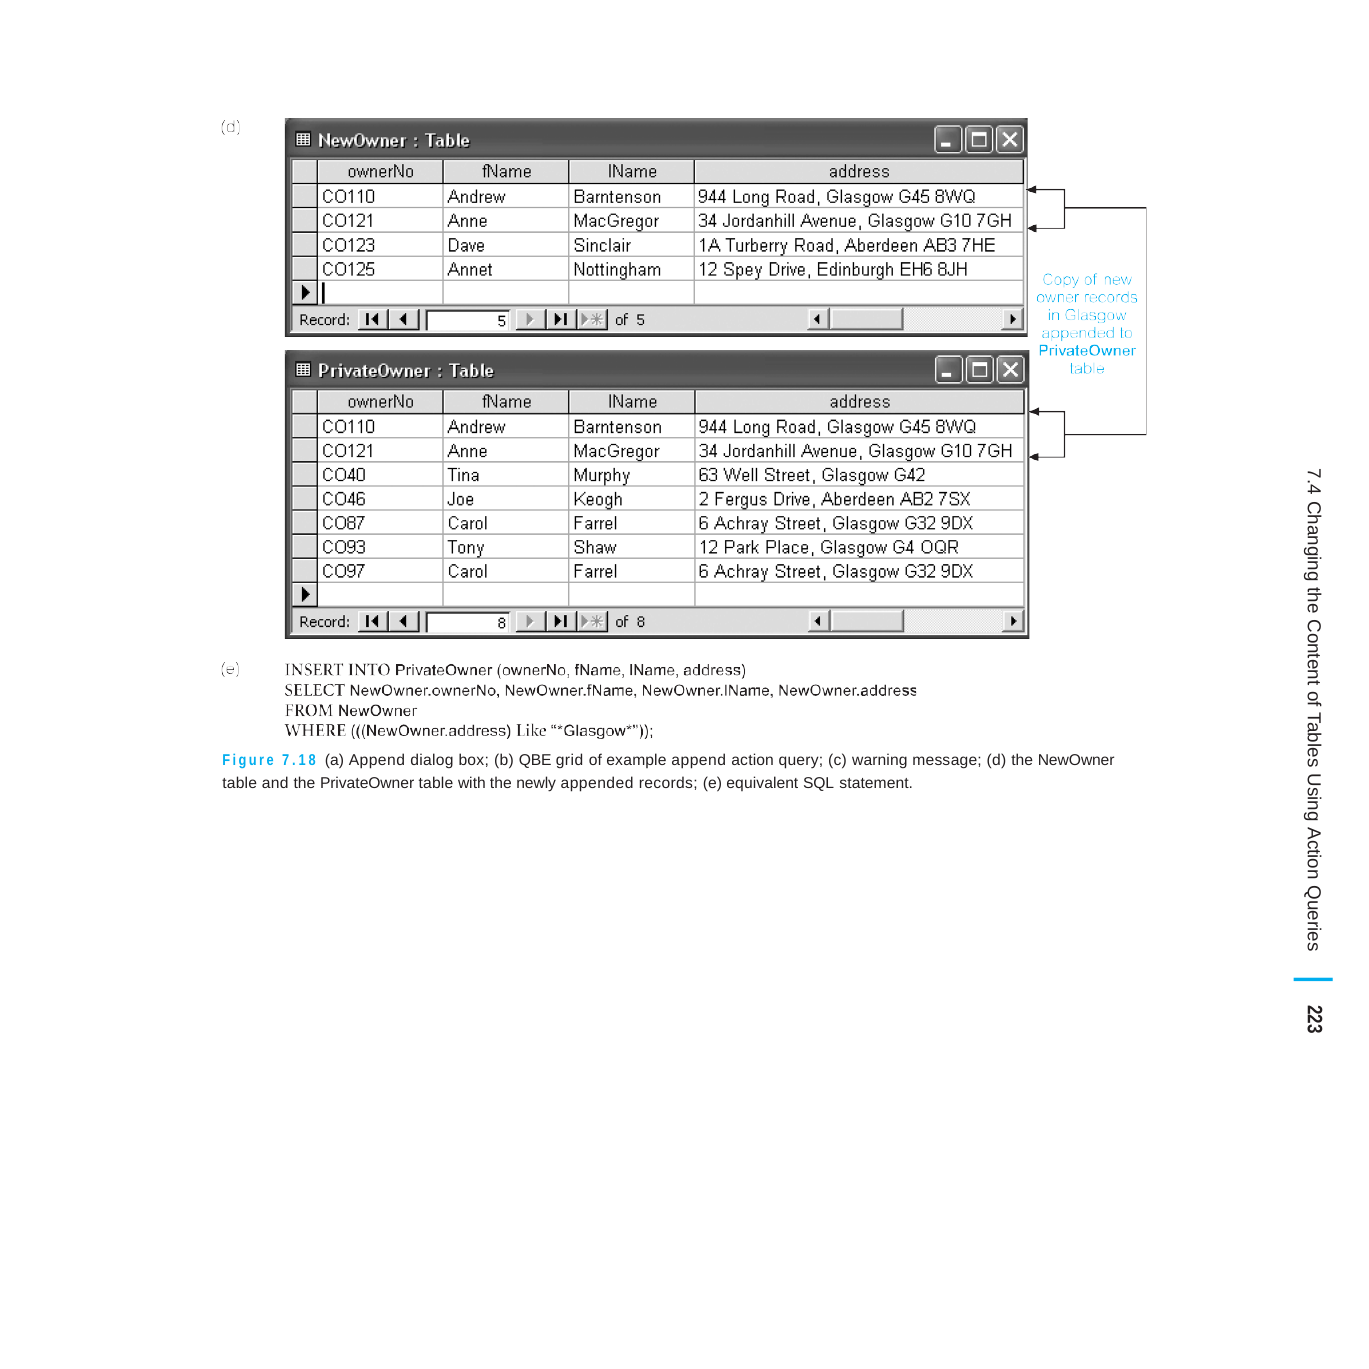

7.4 Changing the Content of Tables Using Action Queries	223

Figure 7.18 (a) Append dialog box; (b) QBE grid of example append action query; (c) warning message; (d) the NewOwner  table and the PrivateOwner table with the newly appended records; (e) equivalent SQL statement.
|